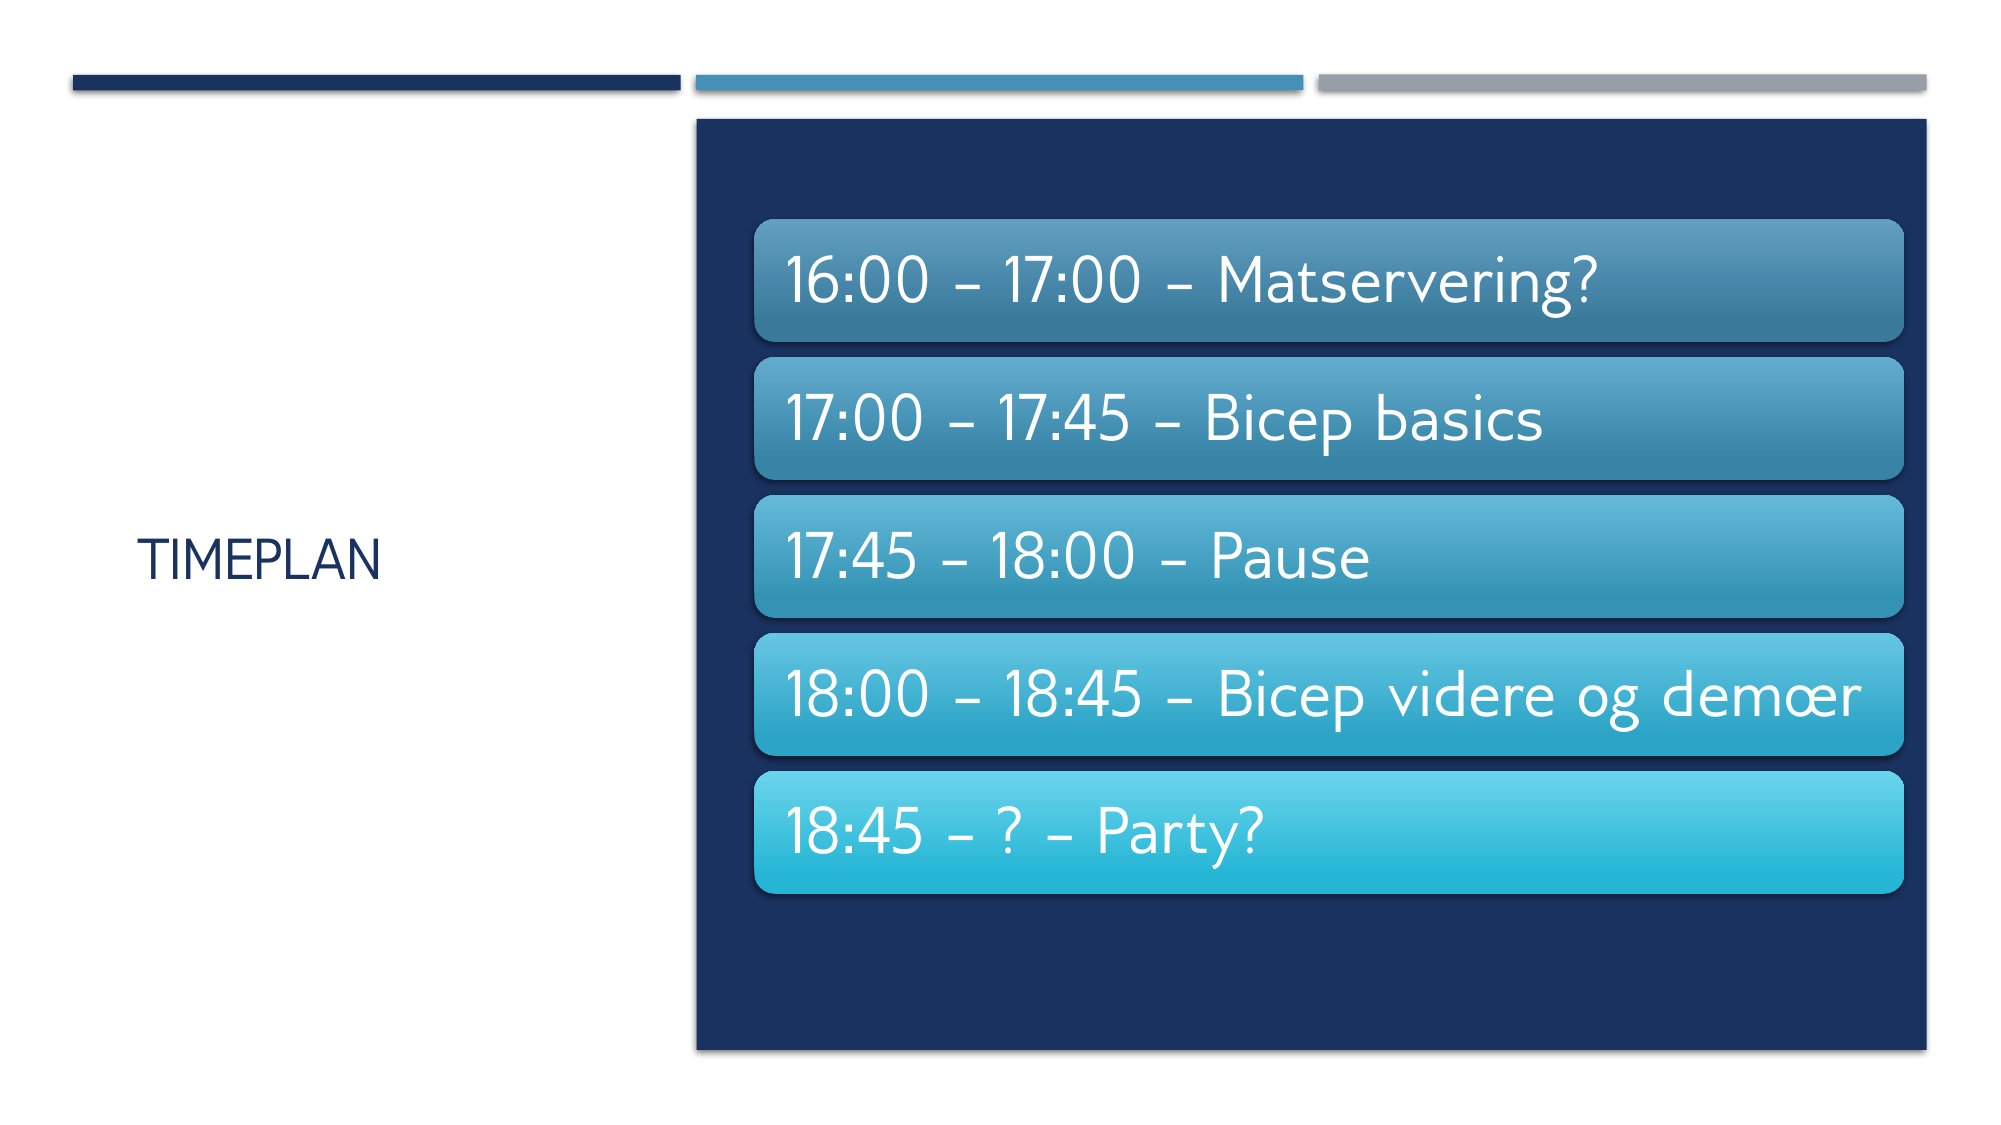

# Timeplan
16:00 – 17:00 – Matservering?
17:00 – 17:45 – Bicep basics
17:45 – 18:00 – Pause
18:00 – 18:45 – Bicep videre og demoer
18:45 – ? – Party?